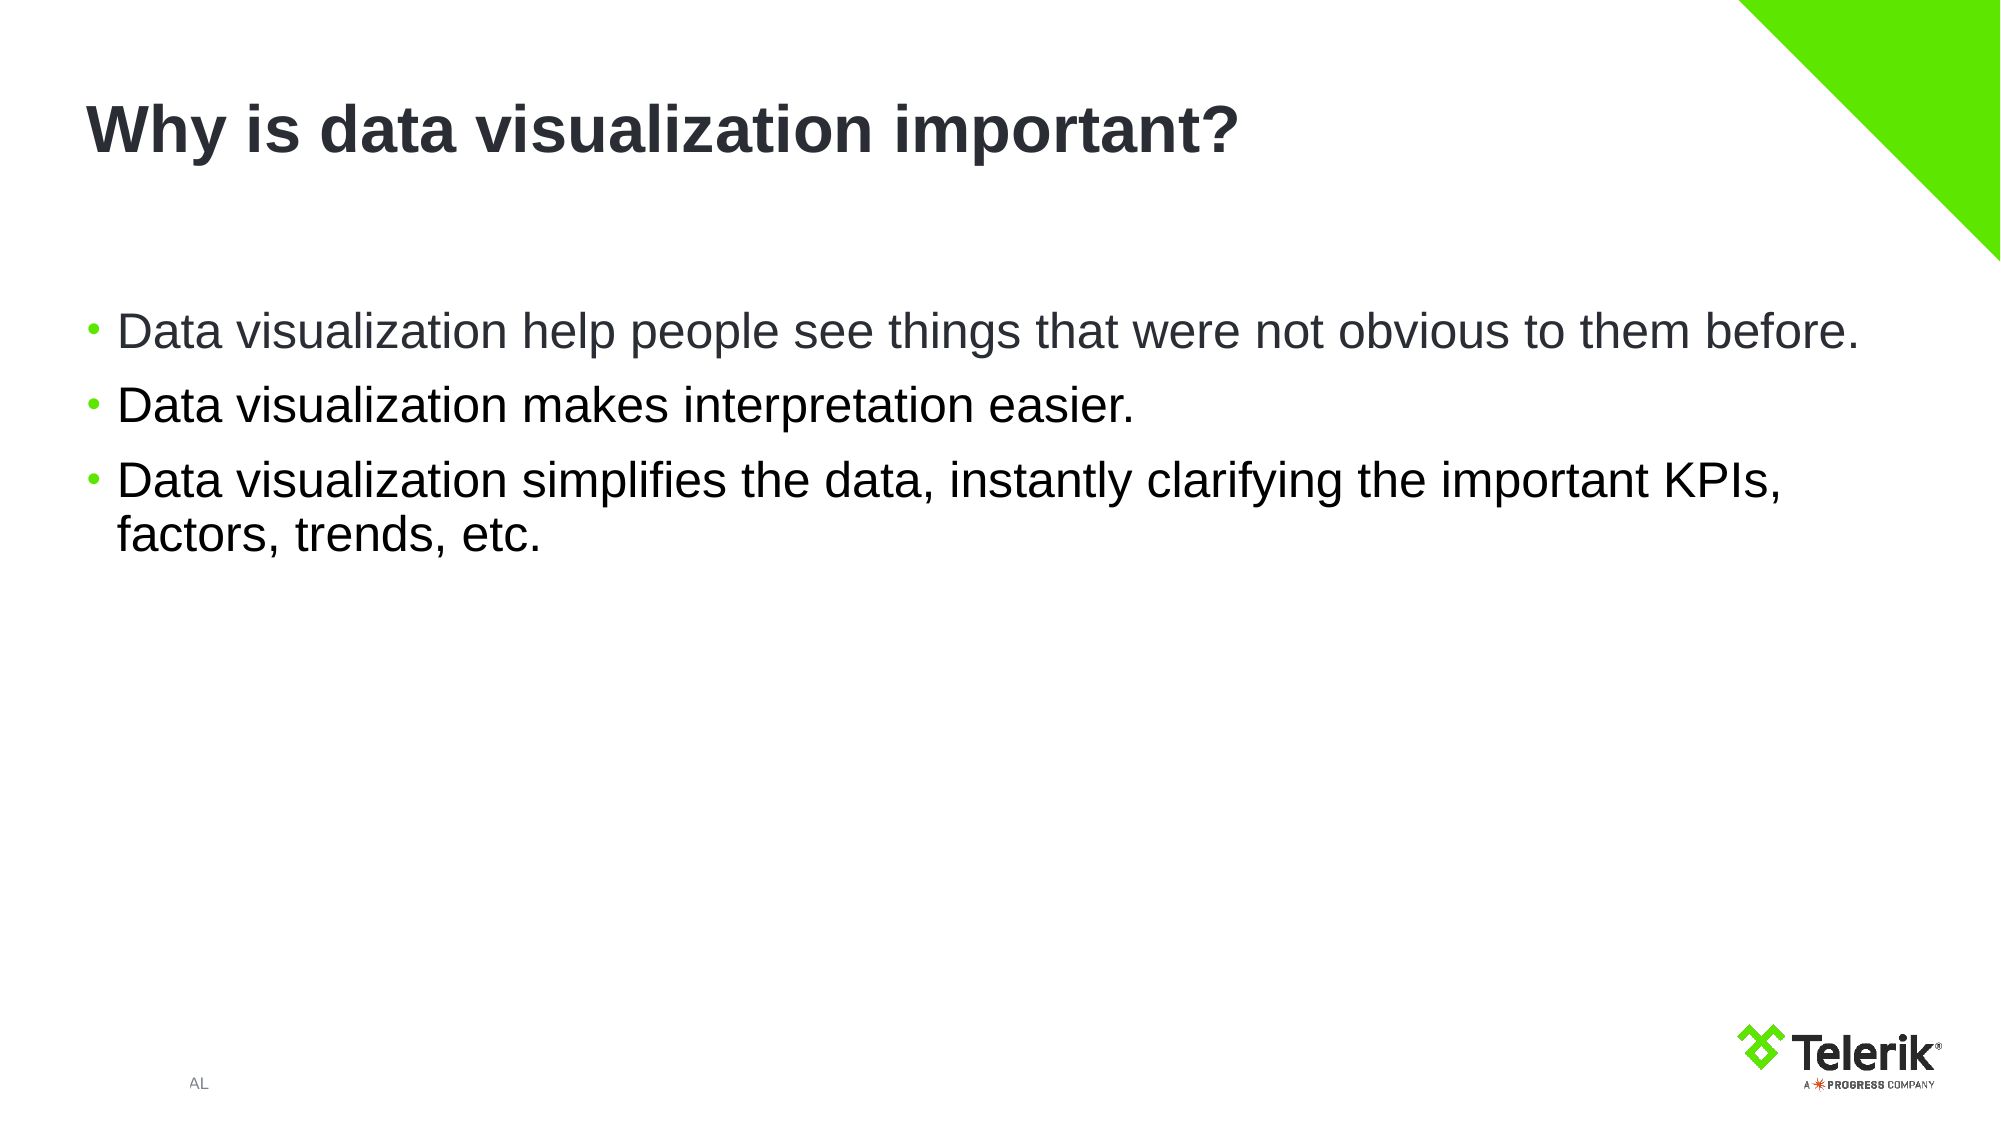

# Why is data visualization important?
Data visualization help people see things that were not obvious to them before.
Data visualization makes interpretation easier.
Data visualization simplifies the data, instantly clarifying the important KPIs, factors, trends, etc.